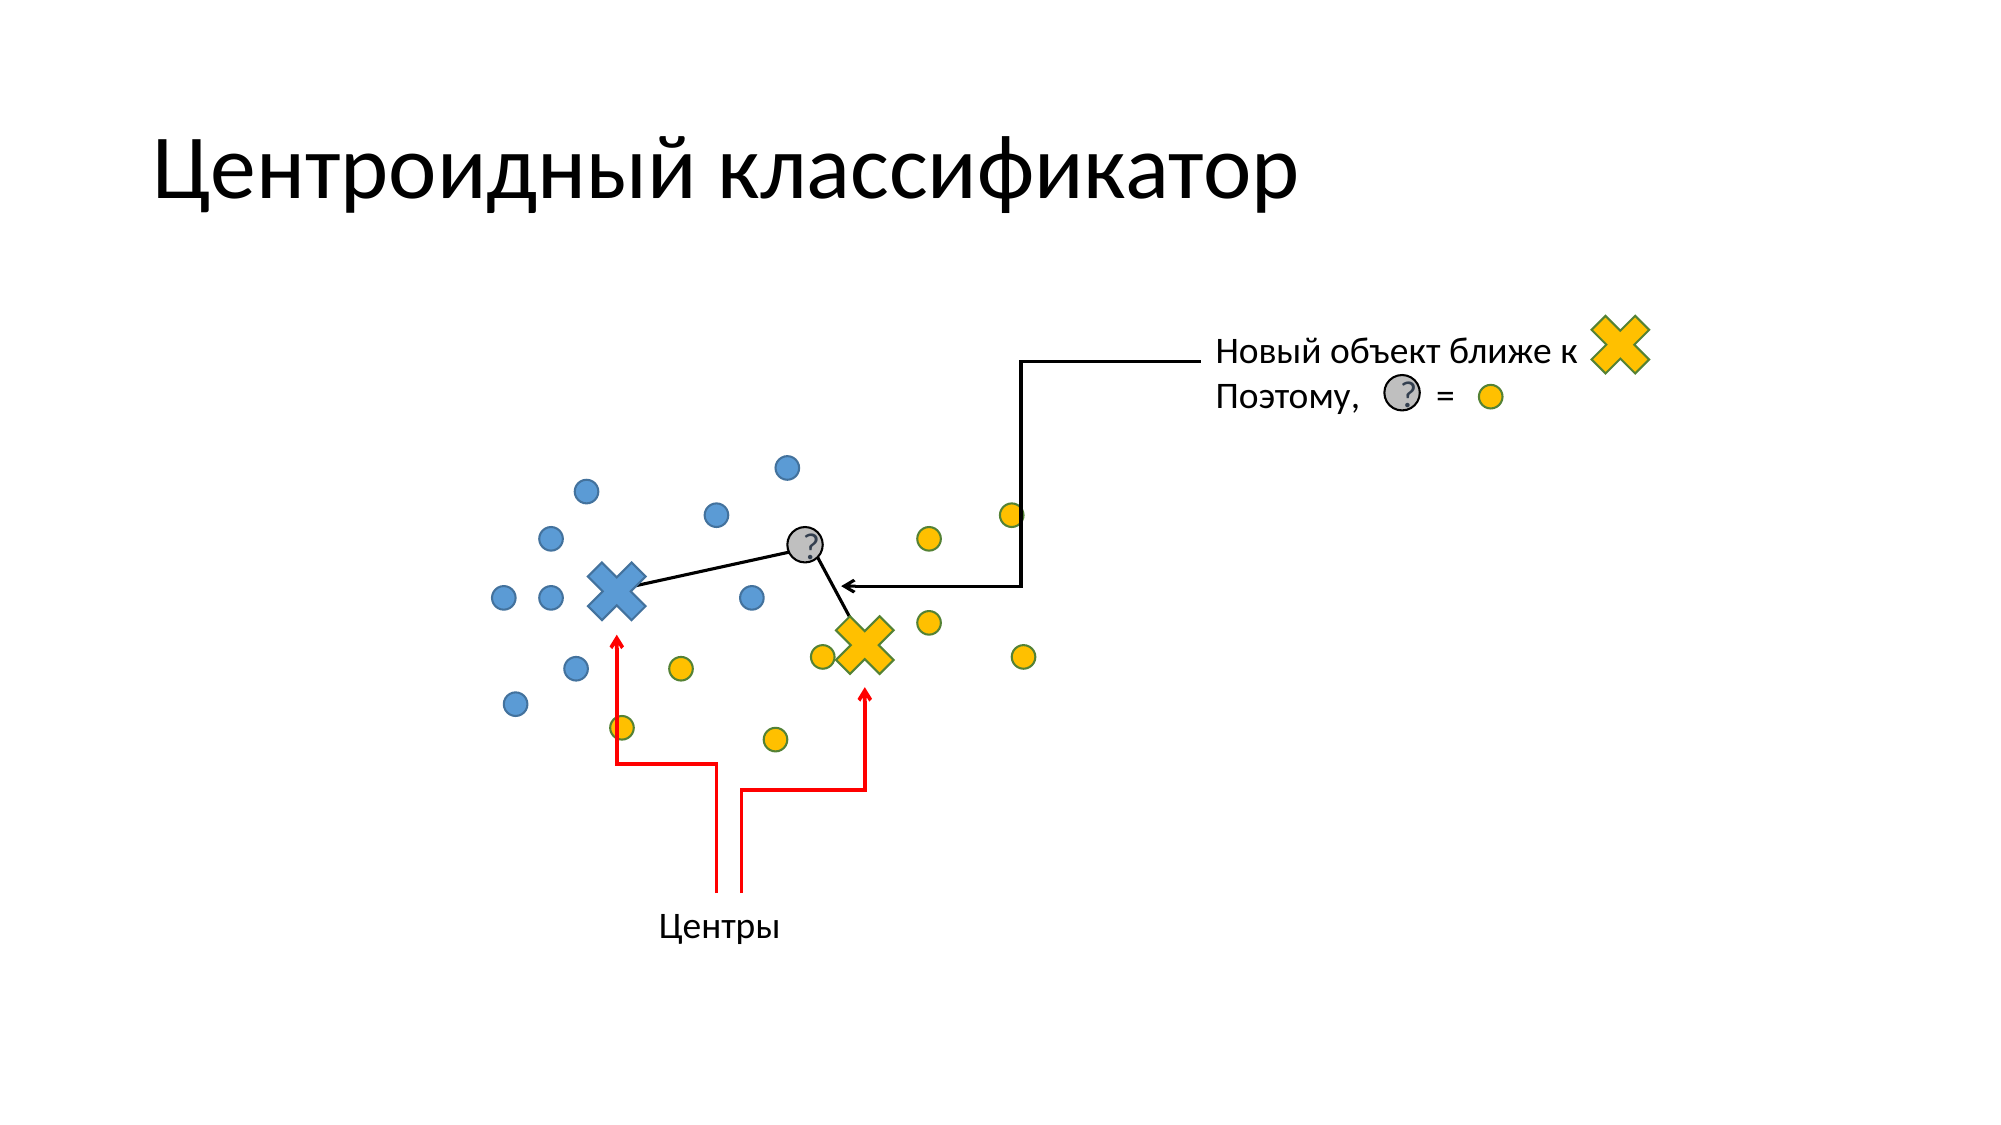

# Центроидный классификатор

Новый объект ближе к
Поэтому,         =
?

?

Центры